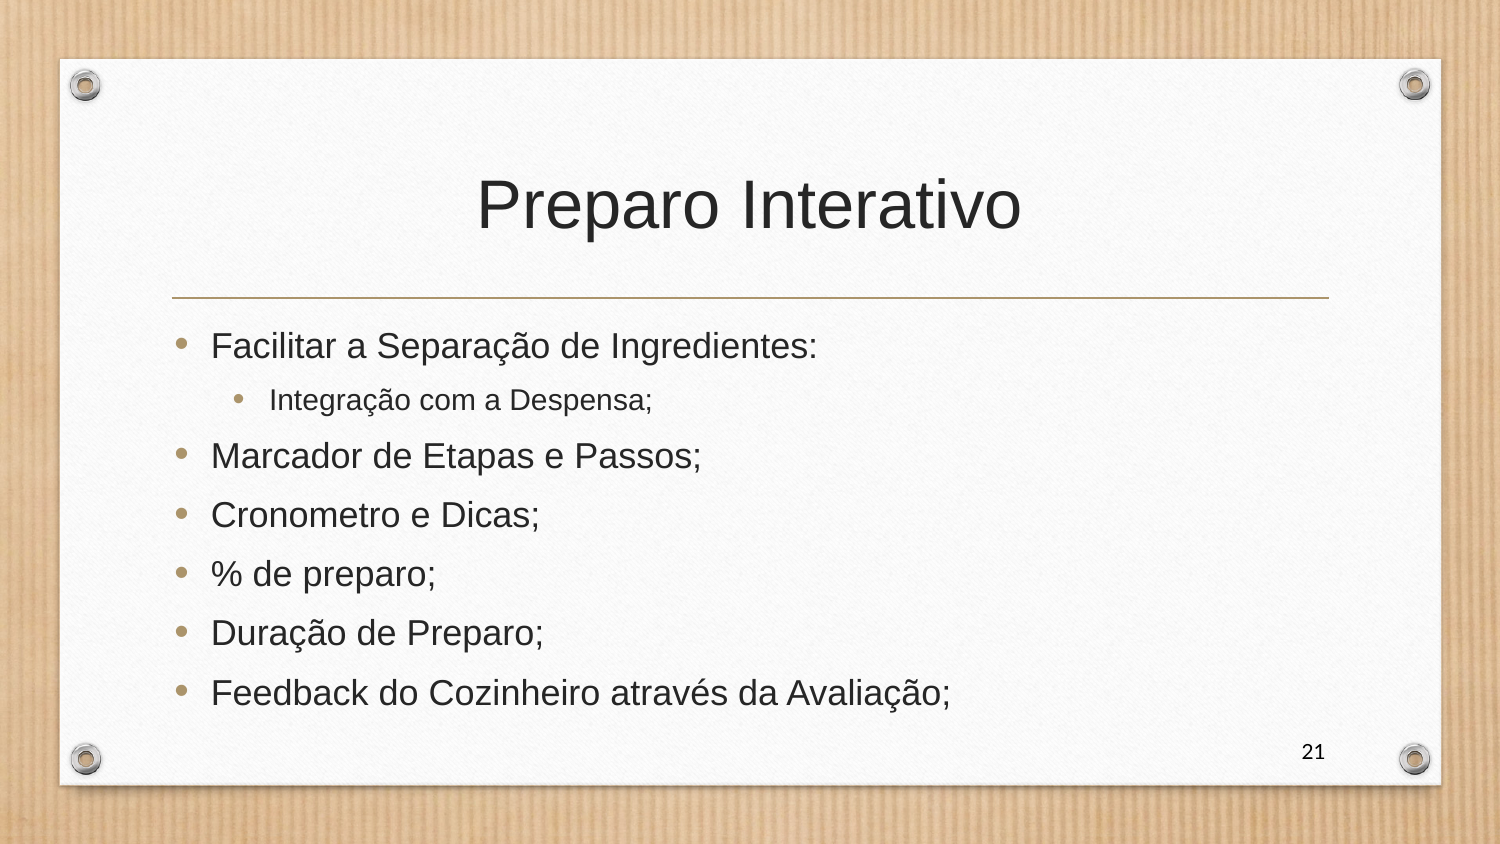

# Preparo Interativo
Facilitar a Separação de Ingredientes:
Integração com a Despensa;
Marcador de Etapas e Passos;
Cronometro e Dicas;
% de preparo;
Duração de Preparo;
Feedback do Cozinheiro através da Avaliação;
21